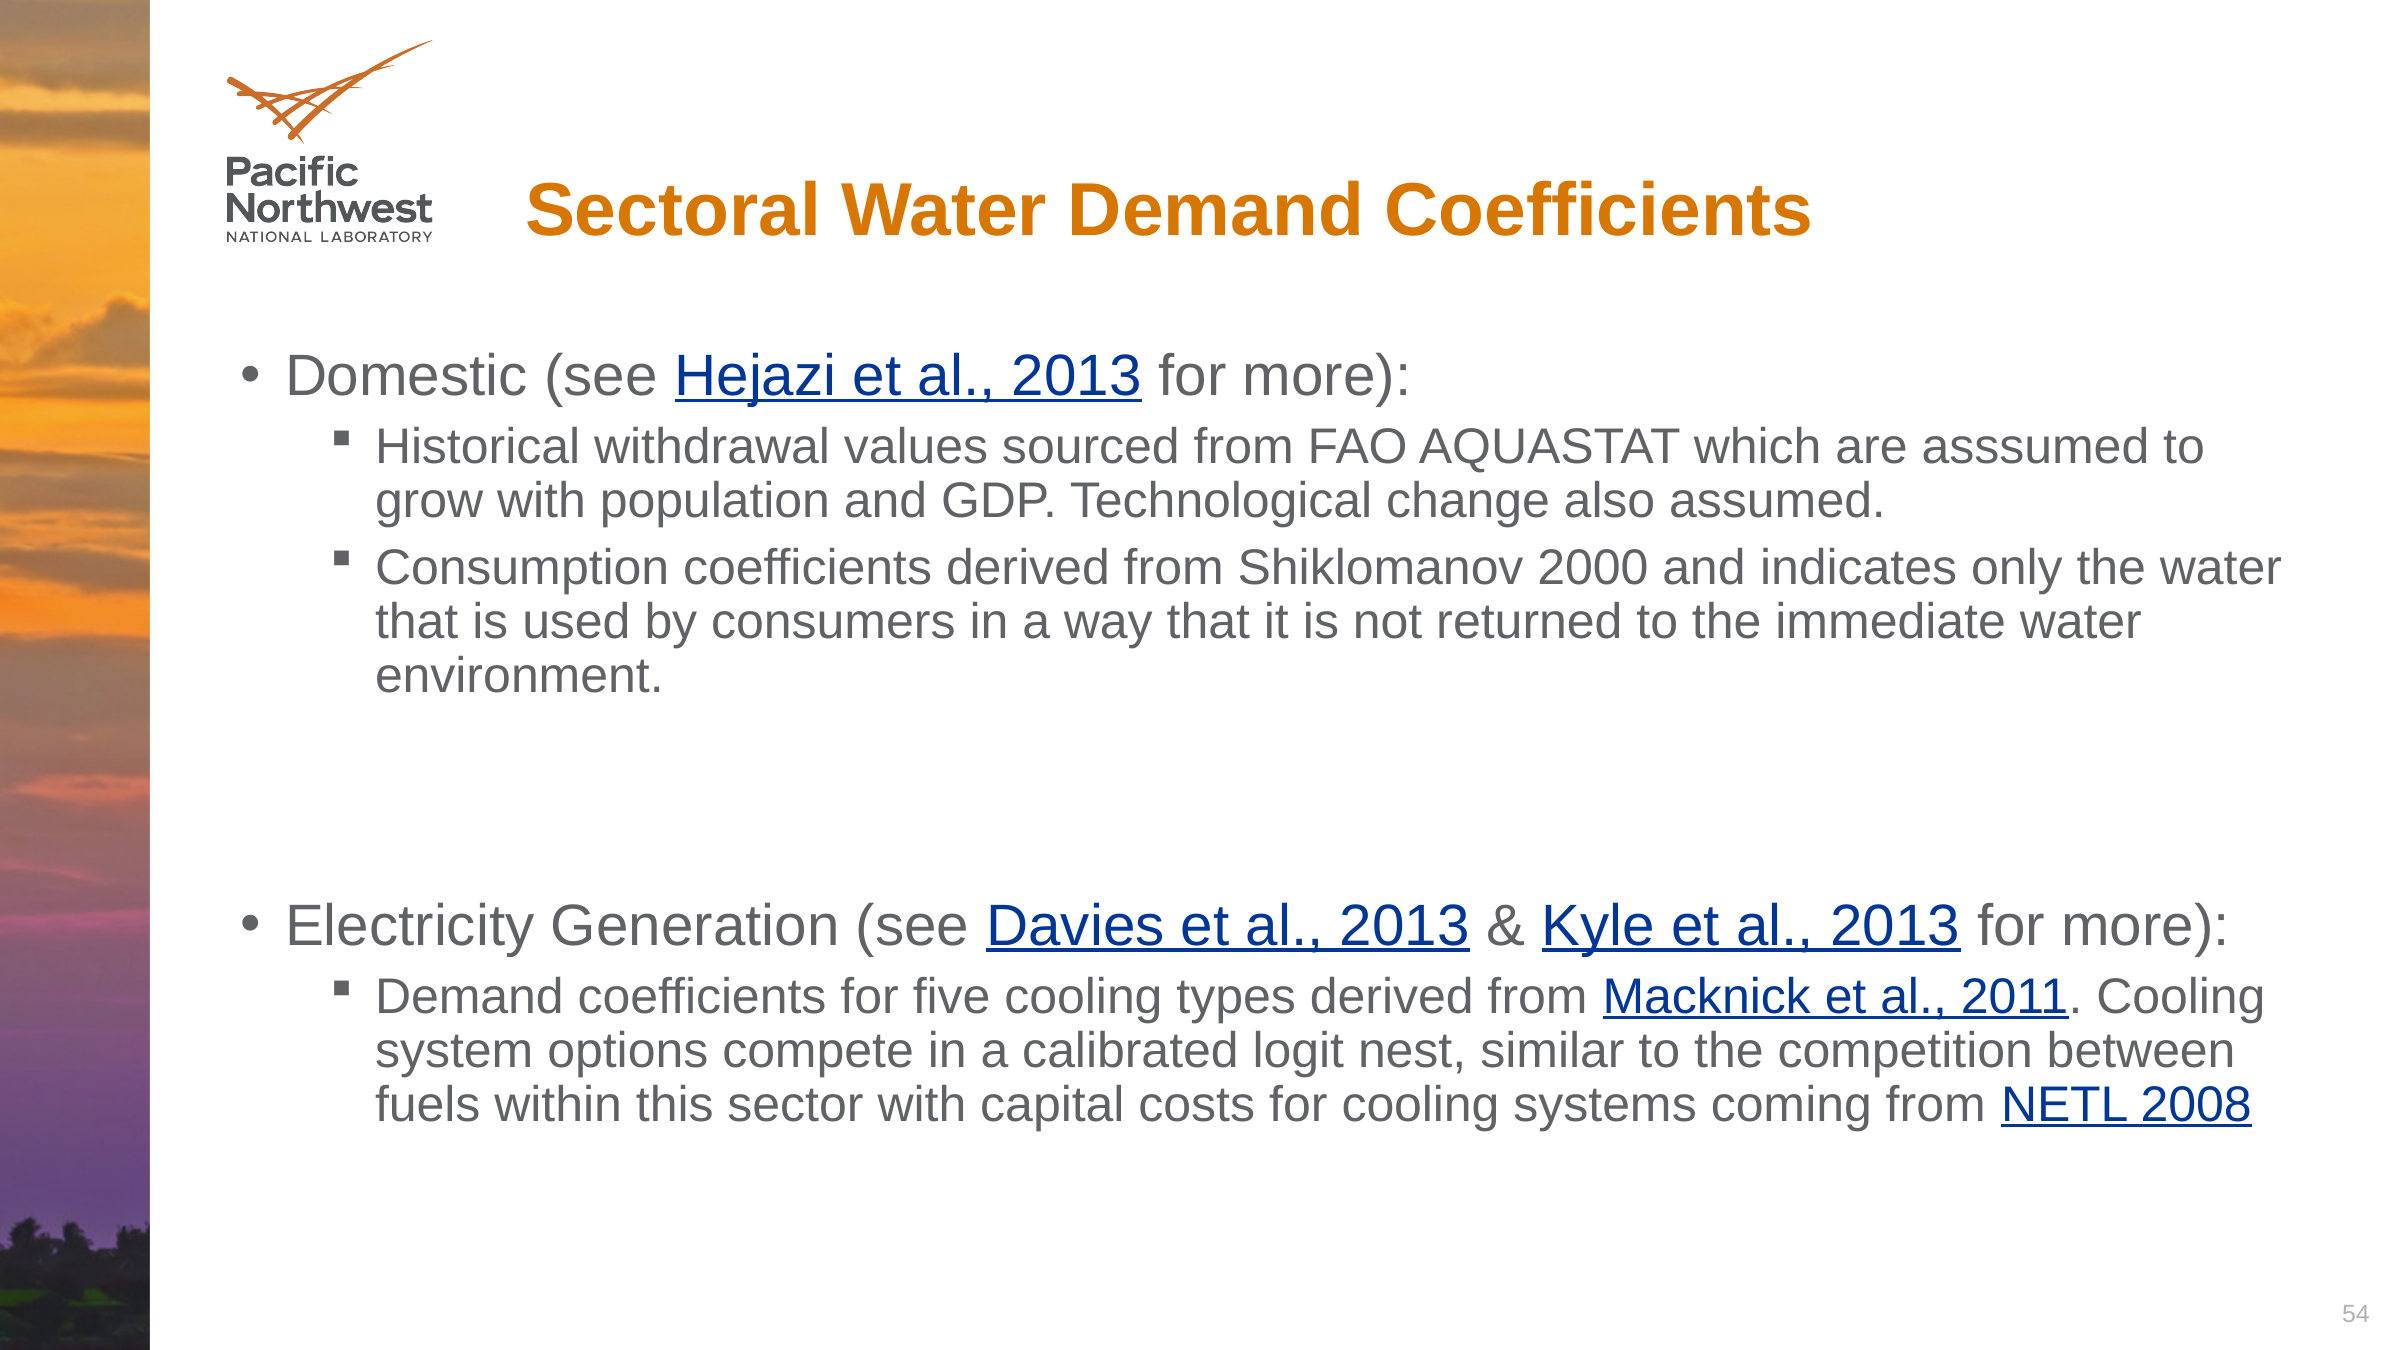

# Sectoral Water Demand Coefficients
Domestic (see Hejazi et al., 2013 for more):
Historical withdrawal values sourced from FAO AQUASTAT which are asssumed to grow with population and GDP. Technological change also assumed.
Consumption coefficients derived from Shiklomanov 2000 and indicates only the water that is used by consumers in a way that it is not returned to the immediate water environment.

Electricity Generation (see Davies et al., 2013 & Kyle et al., 2013 for more):
Demand coefficients for five cooling types derived from Macknick et al., 2011. Cooling system options compete in a calibrated logit nest, similar to the competition between fuels within this sector with capital costs for cooling systems coming from NETL 2008

54